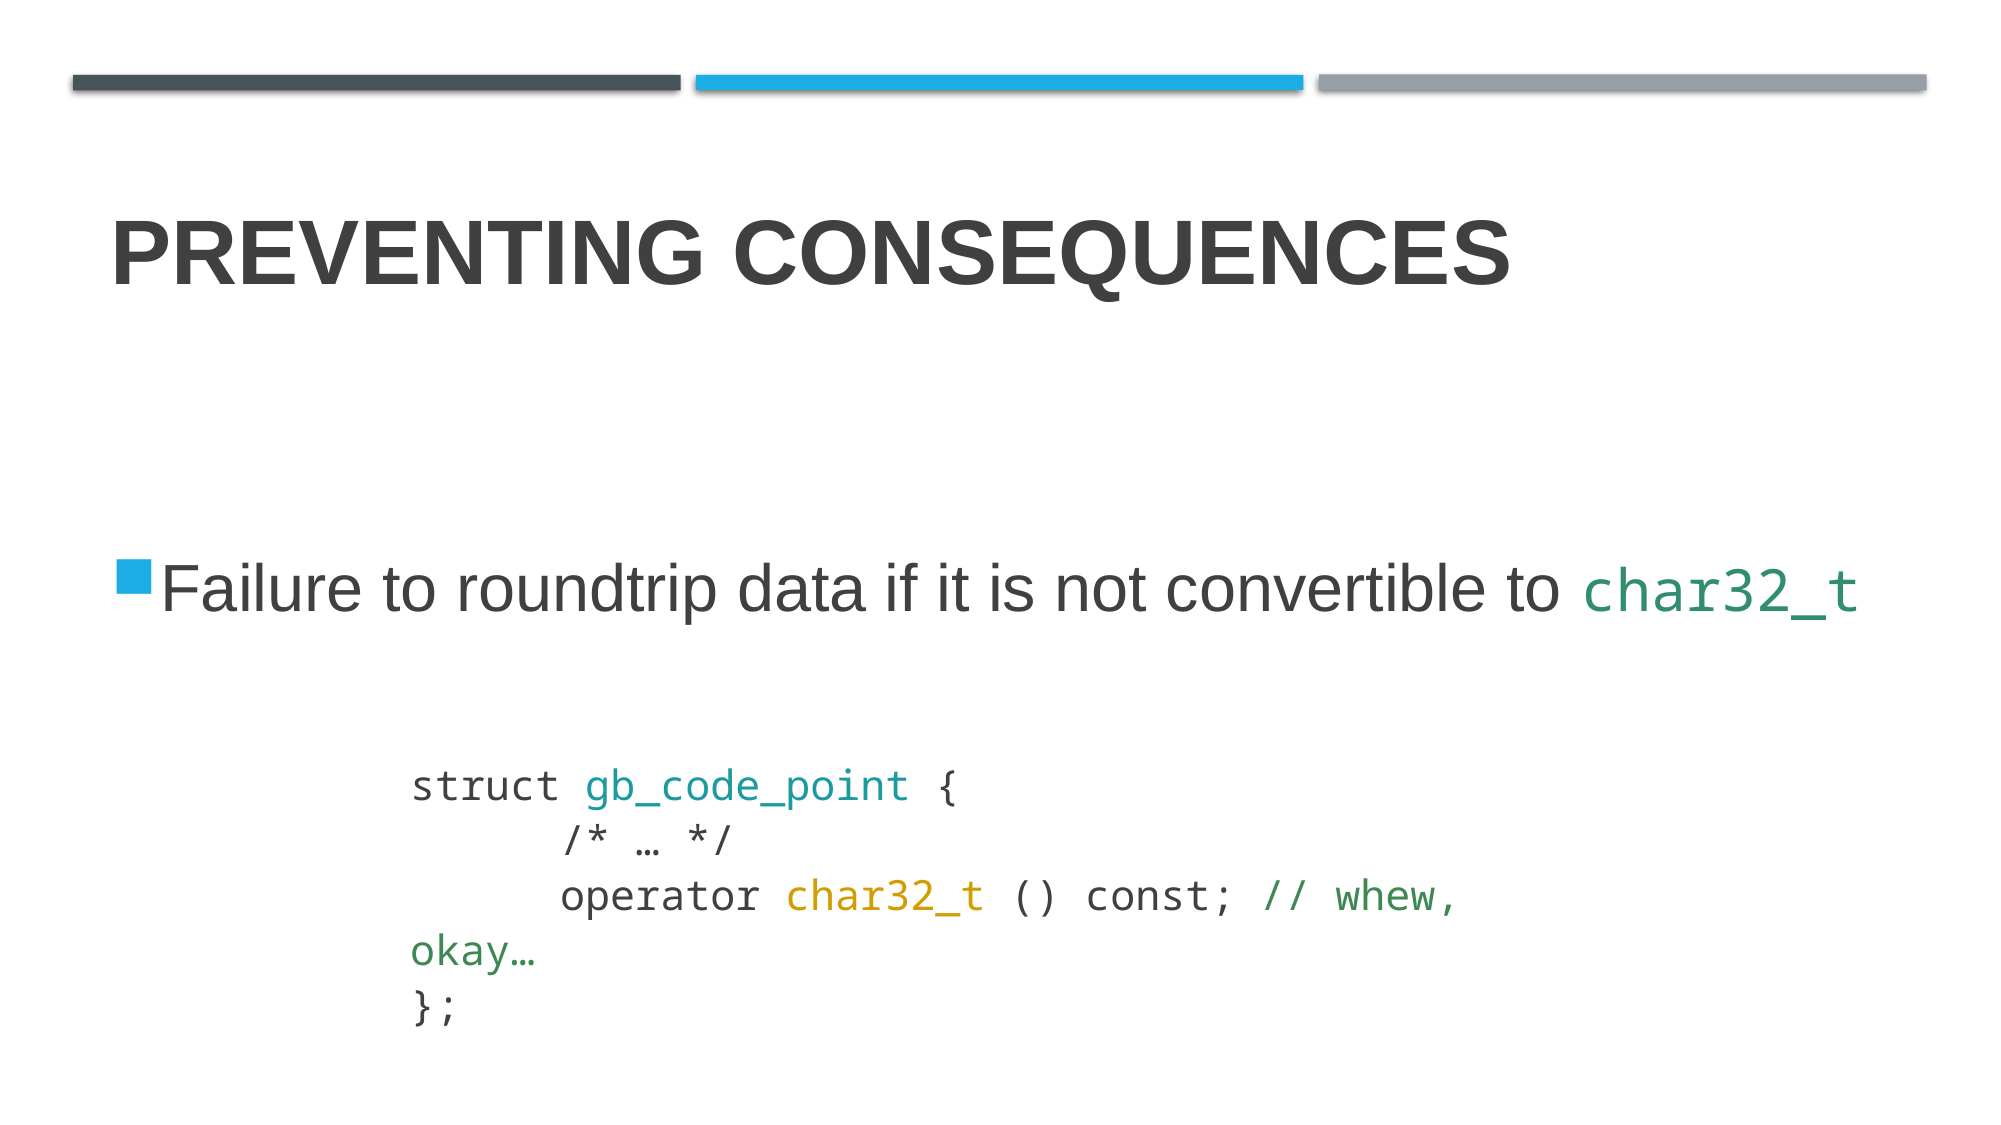

# Preventing Consequences
Failure to roundtrip data if it is not convertible to char32_t

struct gb_code_point {
	/* … */
	operator char32_t () const; // whew, okay…
};